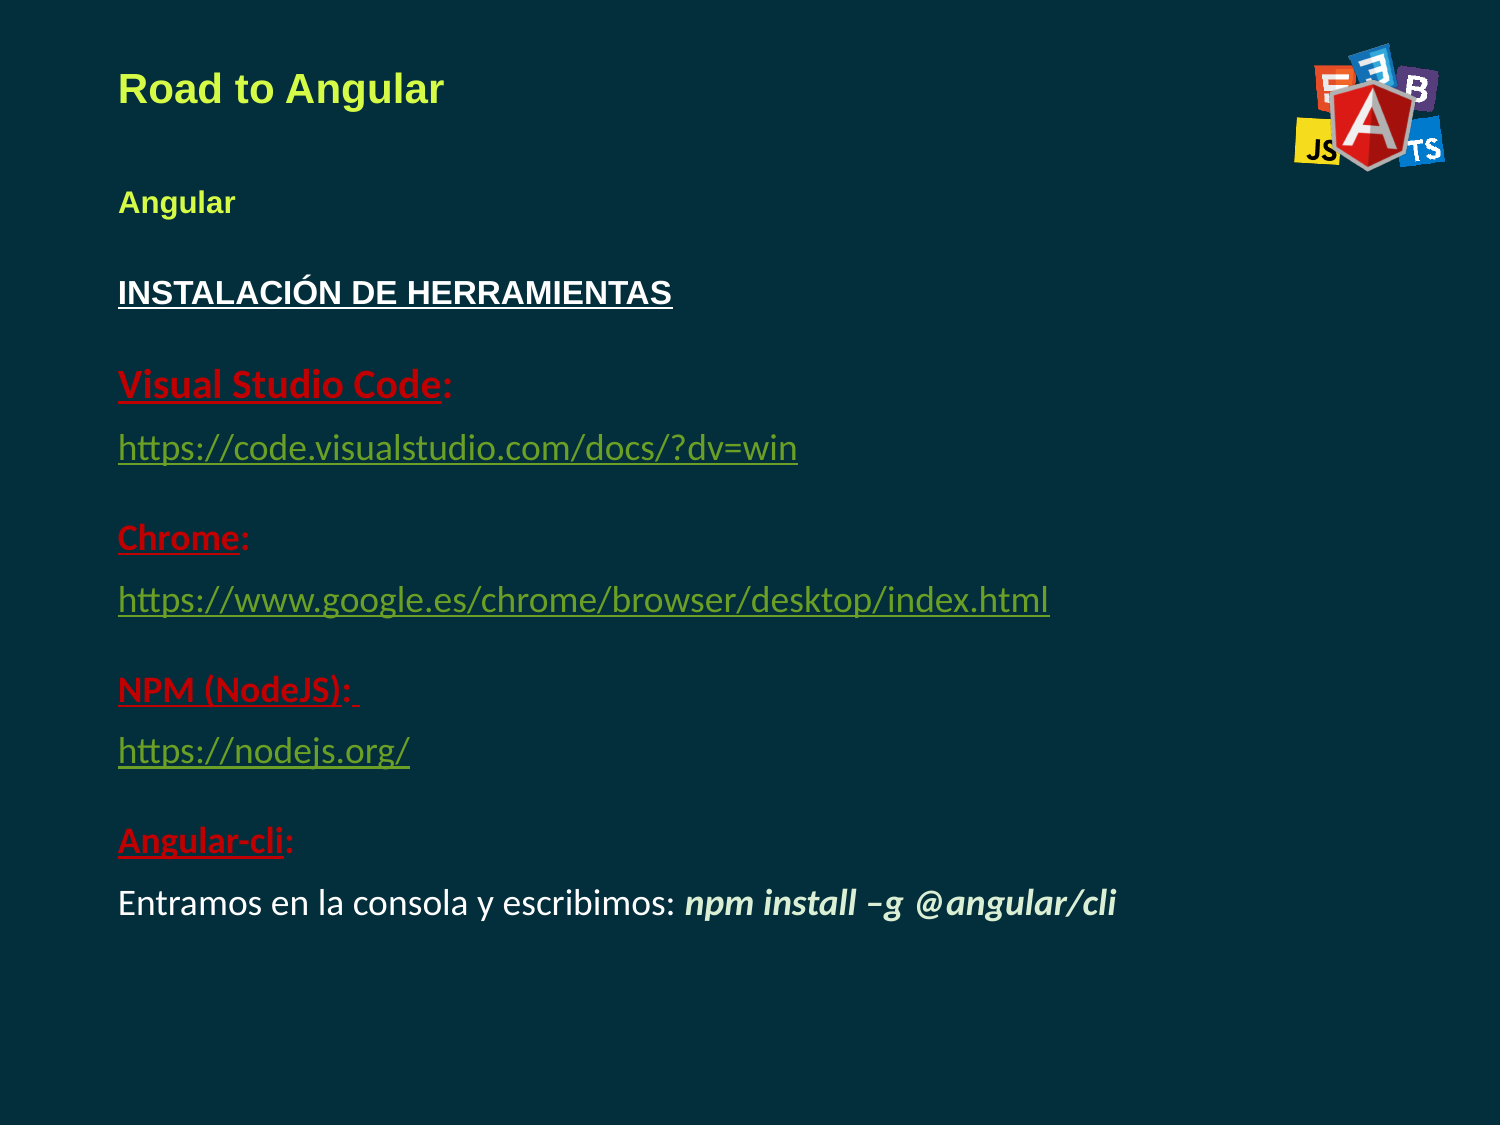

# Road to Angular
Angular
INSTALACIÓN DE HERRAMIENTAS

Visual Studio Code:
https://code.visualstudio.com/docs/?dv=win

Chrome:
https://www.google.es/chrome/browser/desktop/index.html

NPM (NodeJS):
https://nodejs.org/

Angular-cli:
Entramos en la consola y escribimos: npm install –g @angular/cli